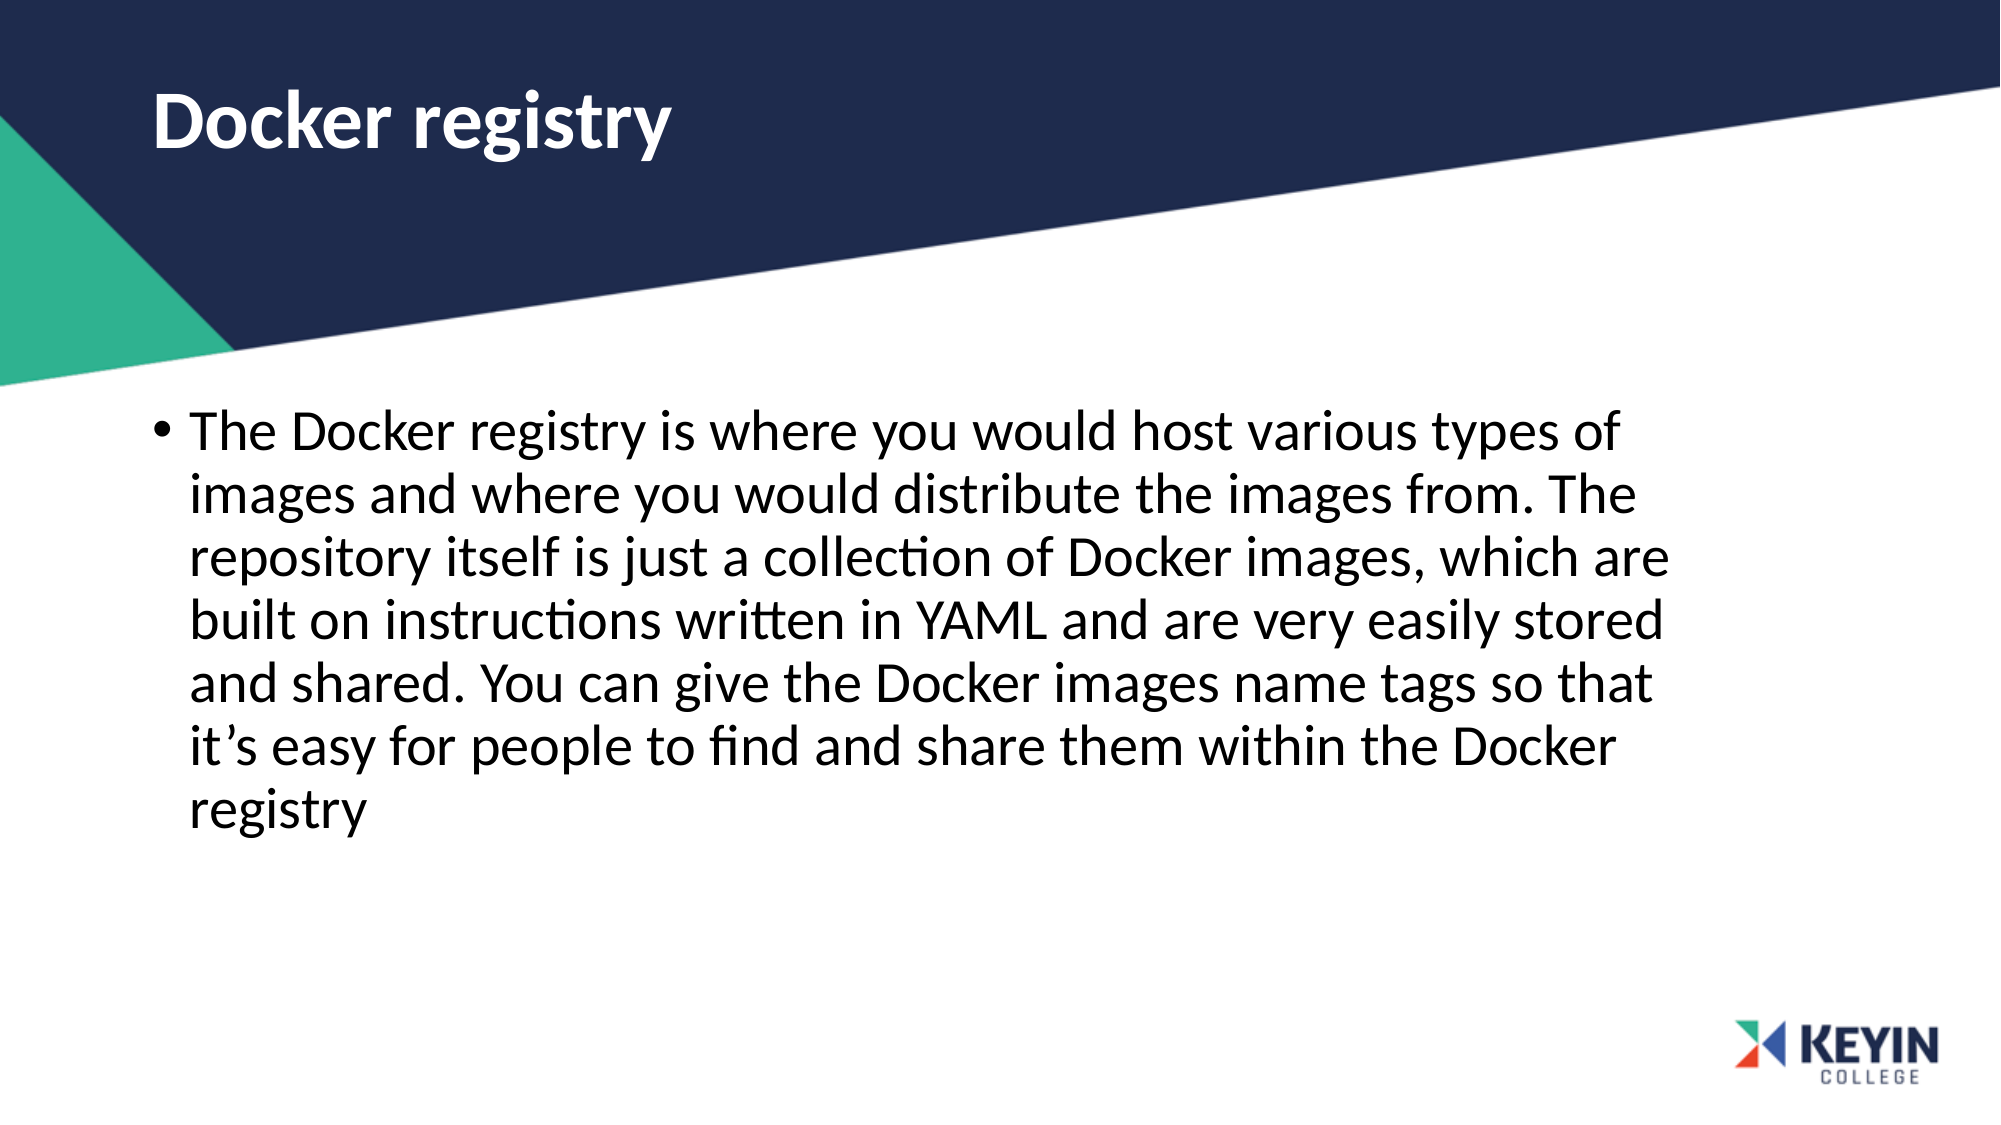

# Docker registry
The Docker registry is where you would host various types of images and where you would distribute the images from. The repository itself is just a collection of Docker images, which are built on instructions written in YAML and are very easily stored and shared. You can give the Docker images name tags so that it’s easy for people to find and share them within the Docker registry